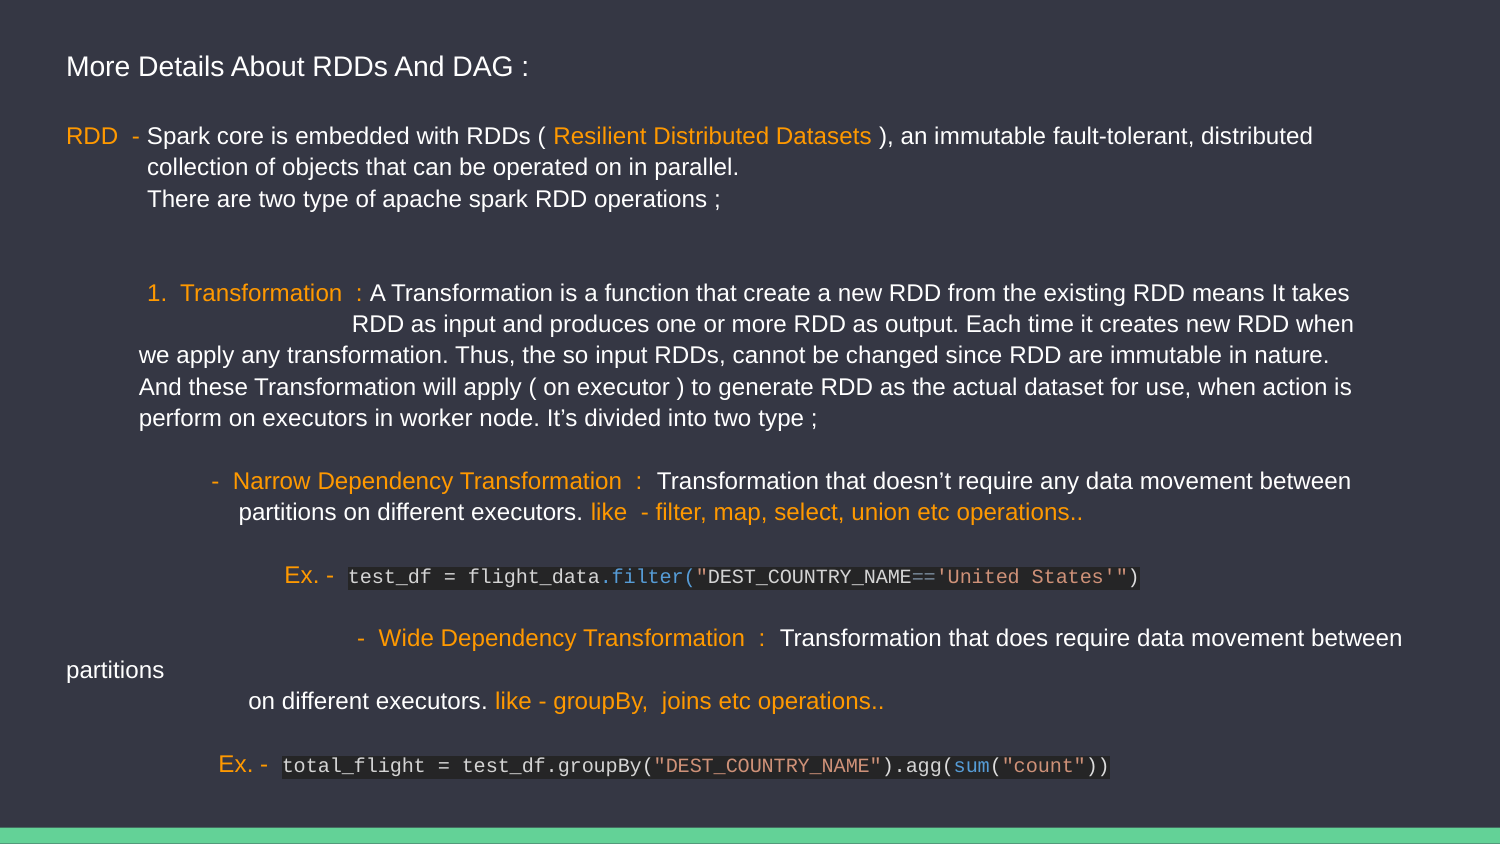

More Details About RDDs And DAG :

RDD  - Spark core is embedded with RDDs ( Resilient Distributed Datasets ), an immutable fault-tolerant, distributed
            collection of objects that can be operated on in parallel.
            There are two type of apache spark RDD operations ;

            1.  Transformation  : A Transformation is a function that create a new RDD from the existing RDD means It takes
          RDD as input and produces one or more RDD as output. Each time it creates new RDD when
we apply any transformation. Thus, the so input RDDs, cannot be changed since RDD are immutable in nature.
And these Transformation will apply ( on executor ) to generate RDD as the actual dataset for use, when action is
perform on executors in worker node. It’s divided into two type ;

-  Narrow Dependency Transformation  :  Transformation that doesn’t require any data movement between
    partitions on different executors. like  - filter, map, select, union etc operations..

	Ex. -  test_df = flight_data.filter("DEST_COUNTRY_NAME=='United States'")

	         	-  Wide Dependency Transformation  :  Transformation that does require data movement between partitions
                           on different executors. like - groupBy,  joins etc operations..

			 Ex. -  total_flight = test_df.groupBy("DEST_COUNTRY_NAME").agg(sum("count"))